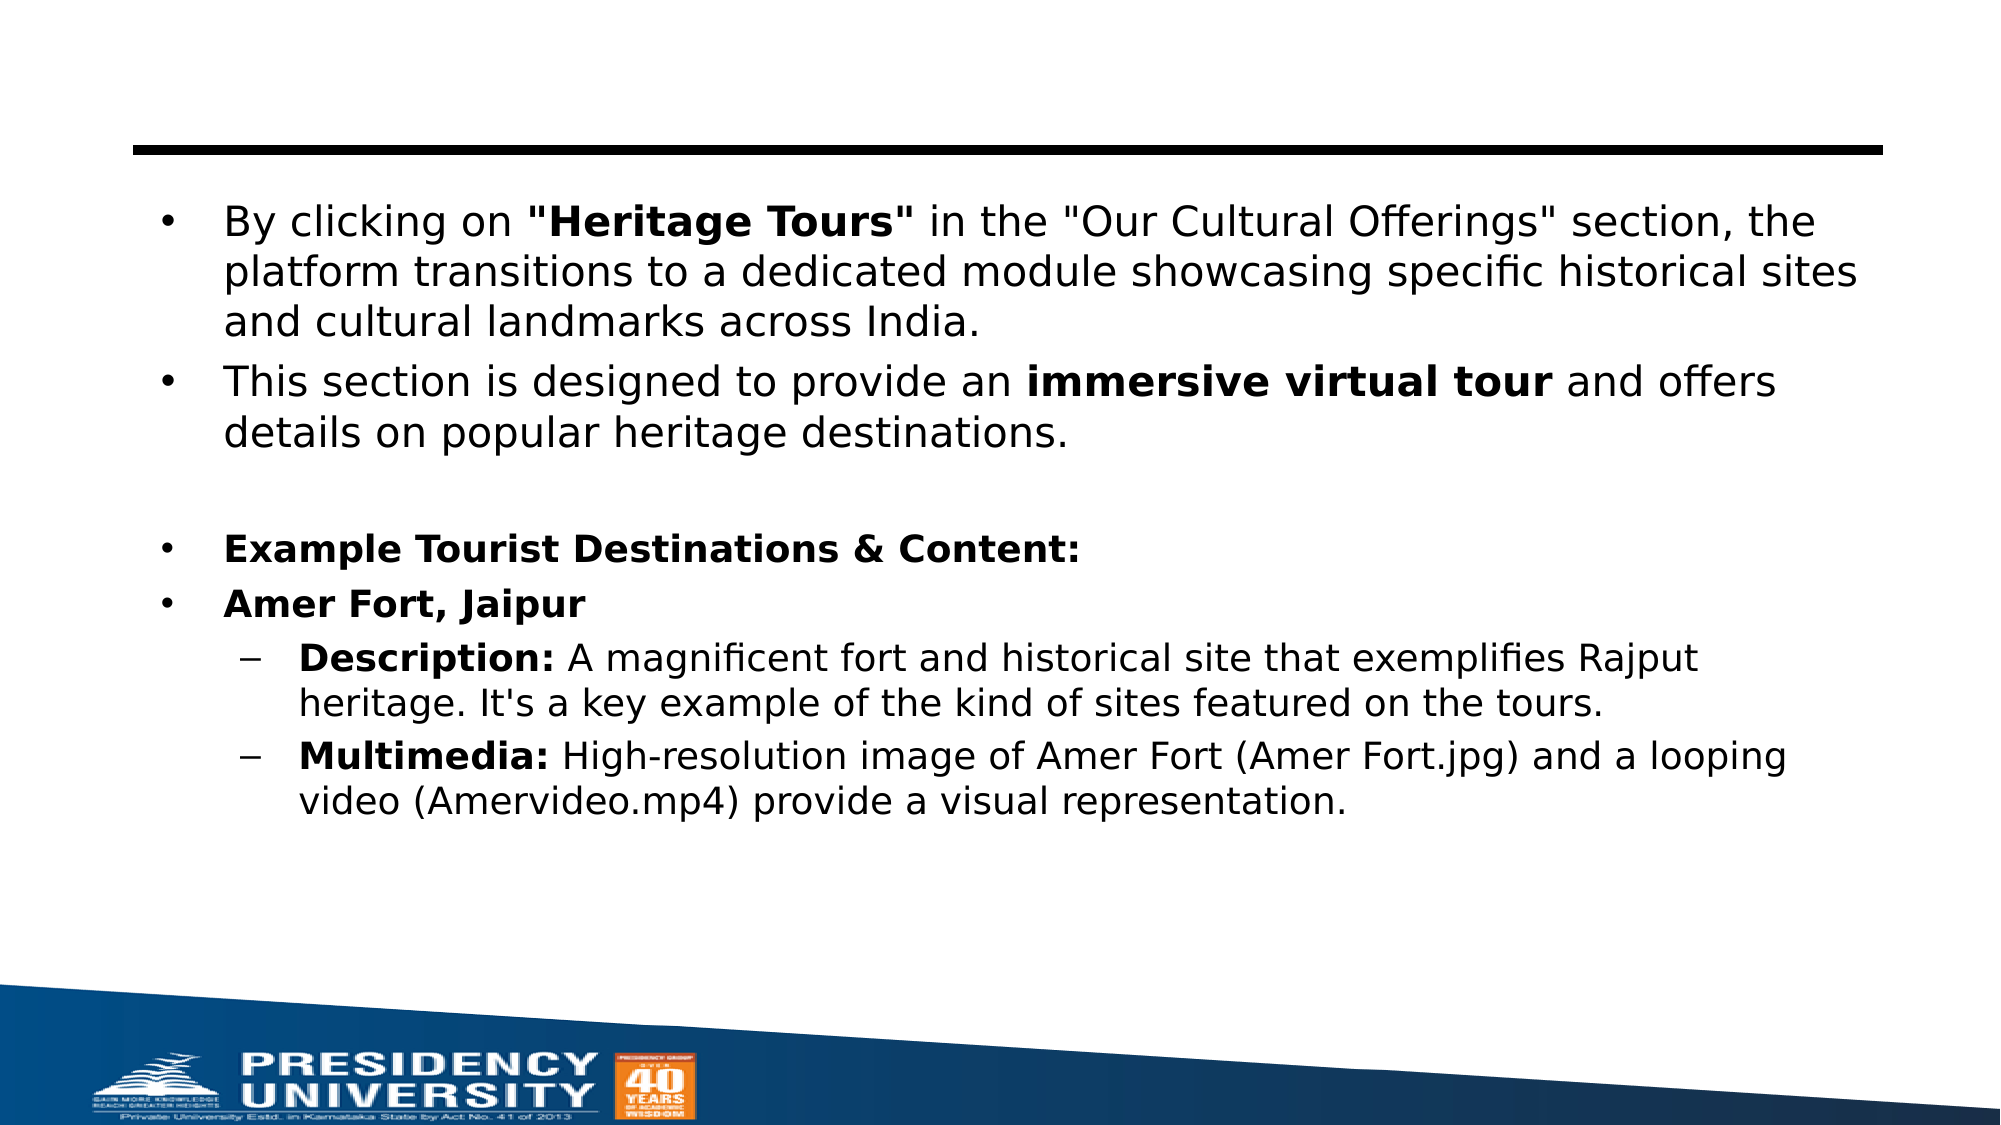

By clicking on "Heritage Tours" in the "Our Cultural Offerings" section, the platform transitions to a dedicated module showcasing specific historical sites and cultural landmarks across India.
This section is designed to provide an immersive virtual tour and offers details on popular heritage destinations.

Example Tourist Destinations & Content:
Amer Fort, Jaipur
Description: A magnificent fort and historical site that exemplifies Rajput heritage. It's a key example of the kind of sites featured on the tours.
Multimedia: High-resolution image of Amer Fort (Amer Fort.jpg) and a looping video (Amervideo.mp4) provide a visual representation.